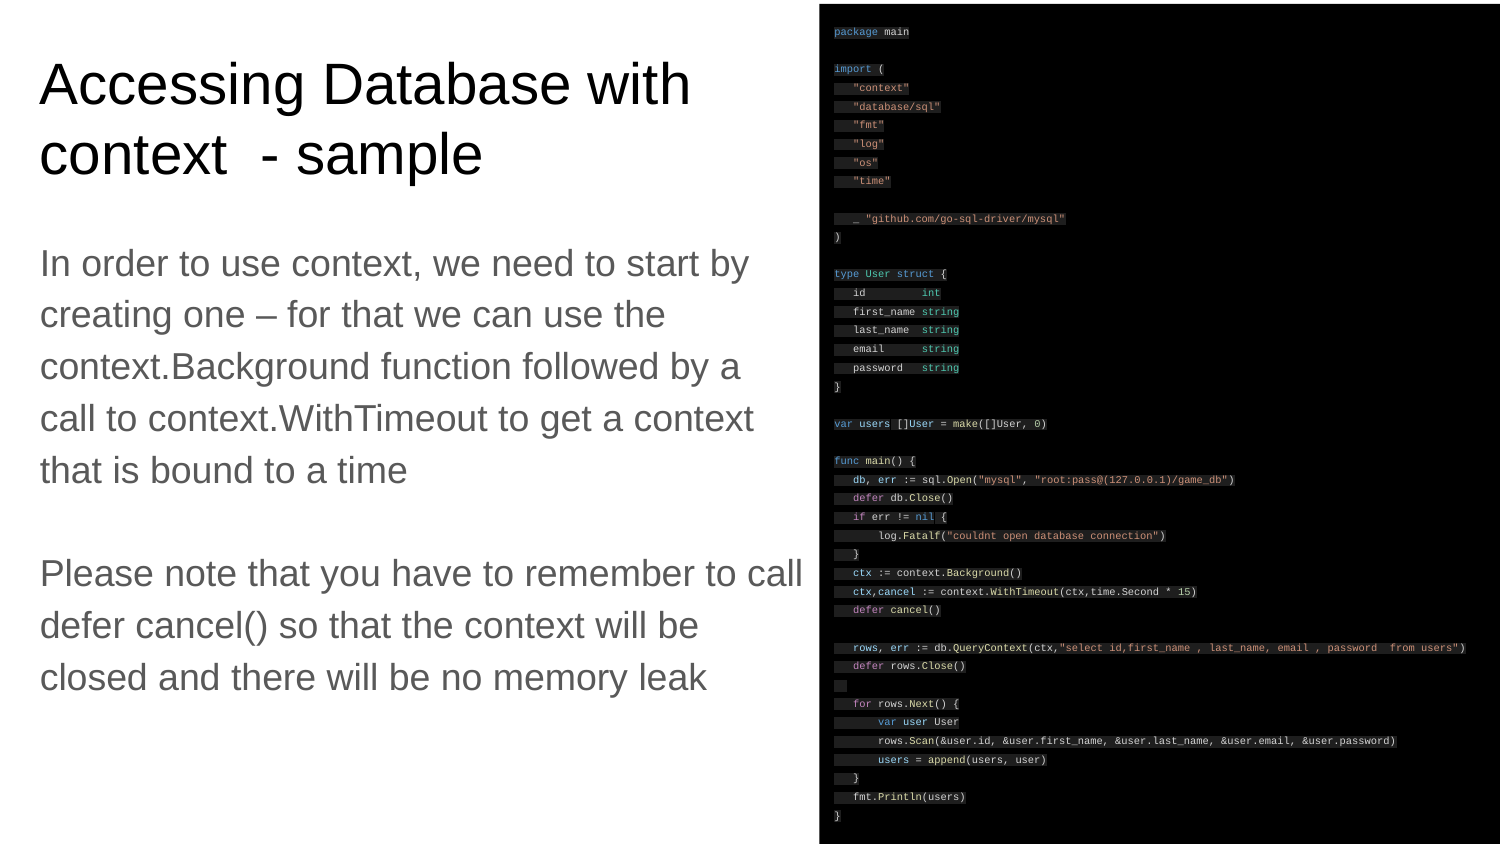

package main

import (
   "context"
   "database/sql"
   "fmt"
   "log"
   "os"
   "time"

   _ "github.com/go-sql-driver/mysql"
)

type User struct {
   id         int
   first_name string
   last_name  string
   email      string
   password   string
}

var users []User = make([]User, 0)

func main() {
   db, err := sql.Open("mysql", "root:pass@(127.0.0.1)/game_db")
   defer db.Close()
   if err != nil {
       log.Fatalf("couldnt open database connection")
   }
   ctx := context.Background()
   ctx,cancel := context.WithTimeout(ctx,time.Second * 15)
   defer cancel()

   rows, err := db.QueryContext(ctx,"select id,first_name , last_name, email , password  from users")
   defer rows.Close()

   for rows.Next() {
       var user User
       rows.Scan(&user.id, &user.first_name, &user.last_name, &user.email, &user.password)
       users = append(users, user)
   }
   fmt.Println(users)
}

# Accessing Database with context  - sample
In order to use context, we need to start by creating one – for that we can use the context.Background function followed by a call to context.WithTimeout to get a context that is bound to a time

Please note that you have to remember to call defer cancel() so that the context will be closed and there will be no memory leak